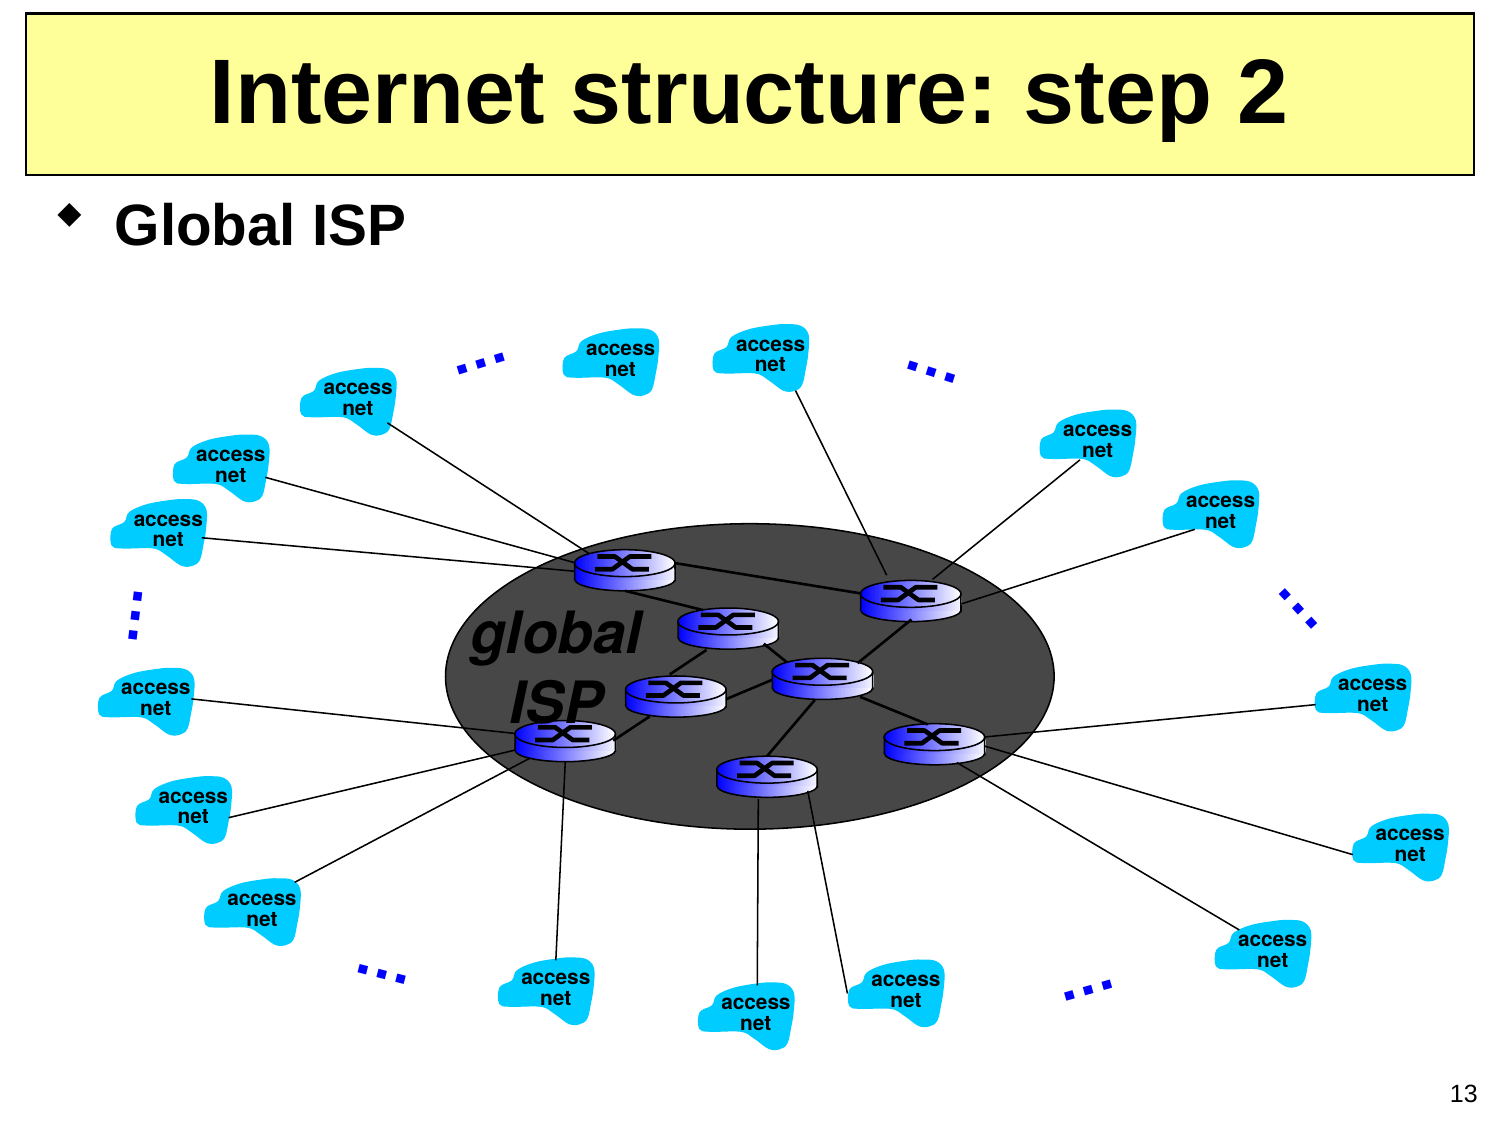

# Internet structure: step 2
Global ISP

…
…

access
net

access
net

access
net

access
net

access
net

access
net

access
net
…
…

access
net

access
net

access
net

access
net

access
net

access
net
…

access
net

access
net
…

access
net

global
ISP